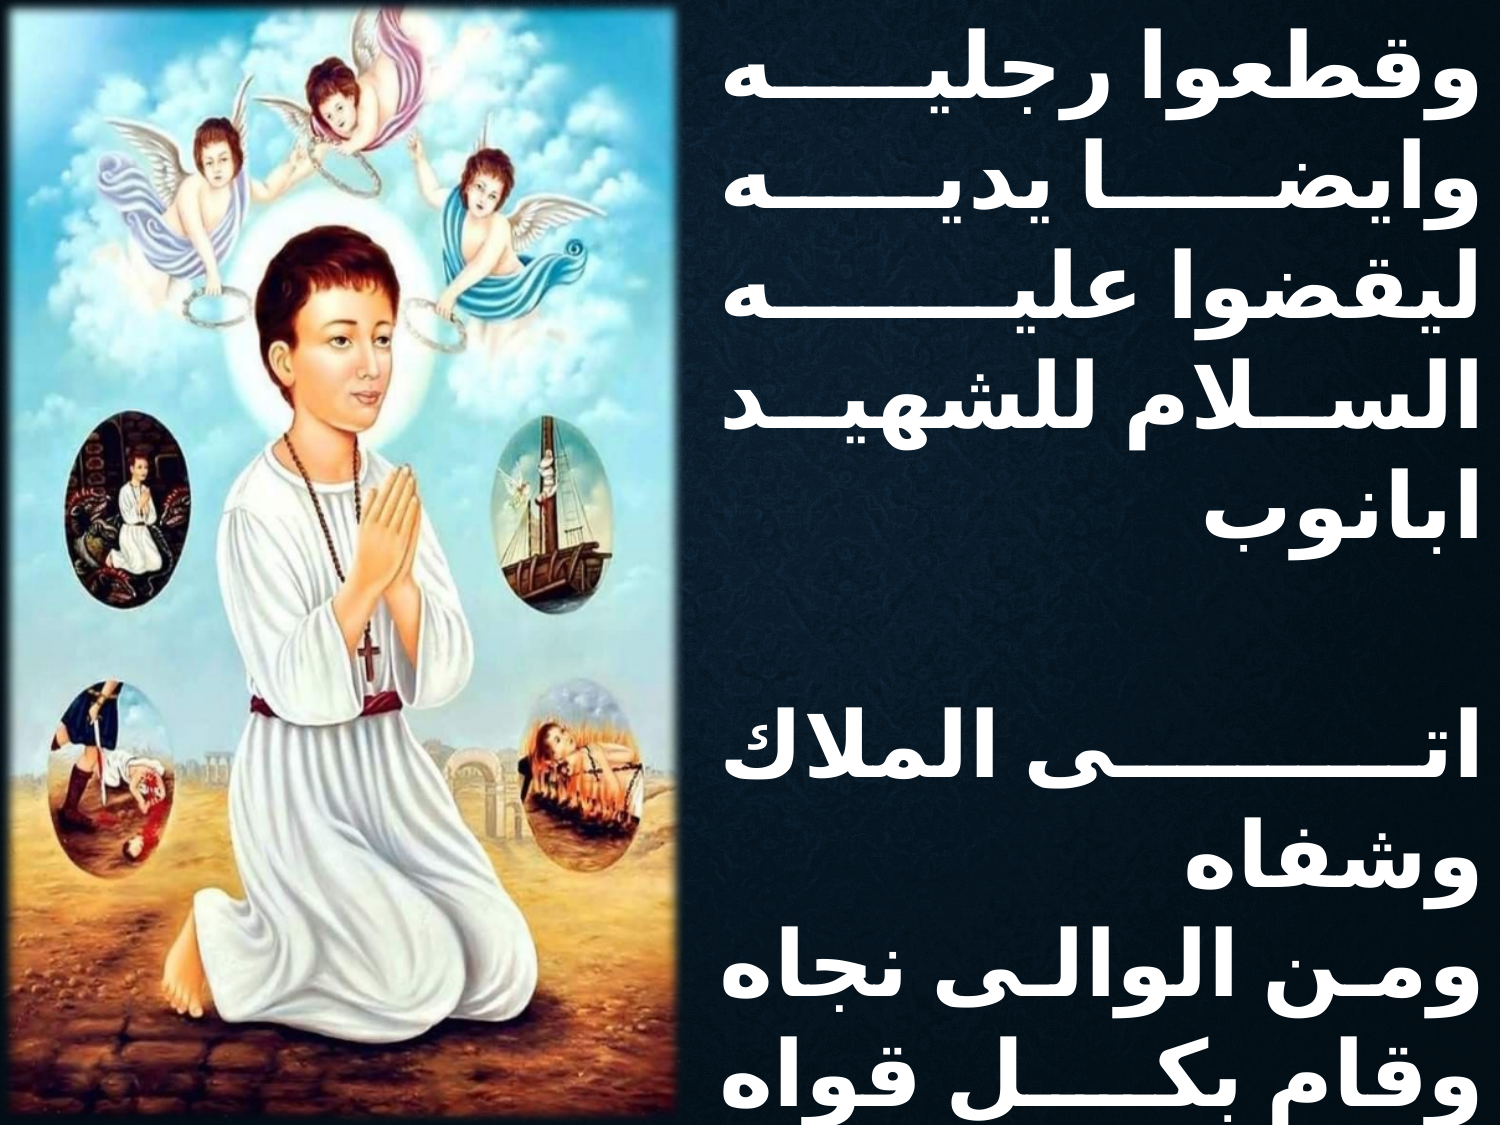

وقطعوا رجليه
وايضا يديه
ليقضوا عليه
السلام للشهيد ابانوب
اتى الملاك وشفاه
ومن الوالى نجاه
وقام بكل قواه
السلام للشهيد ابانوب